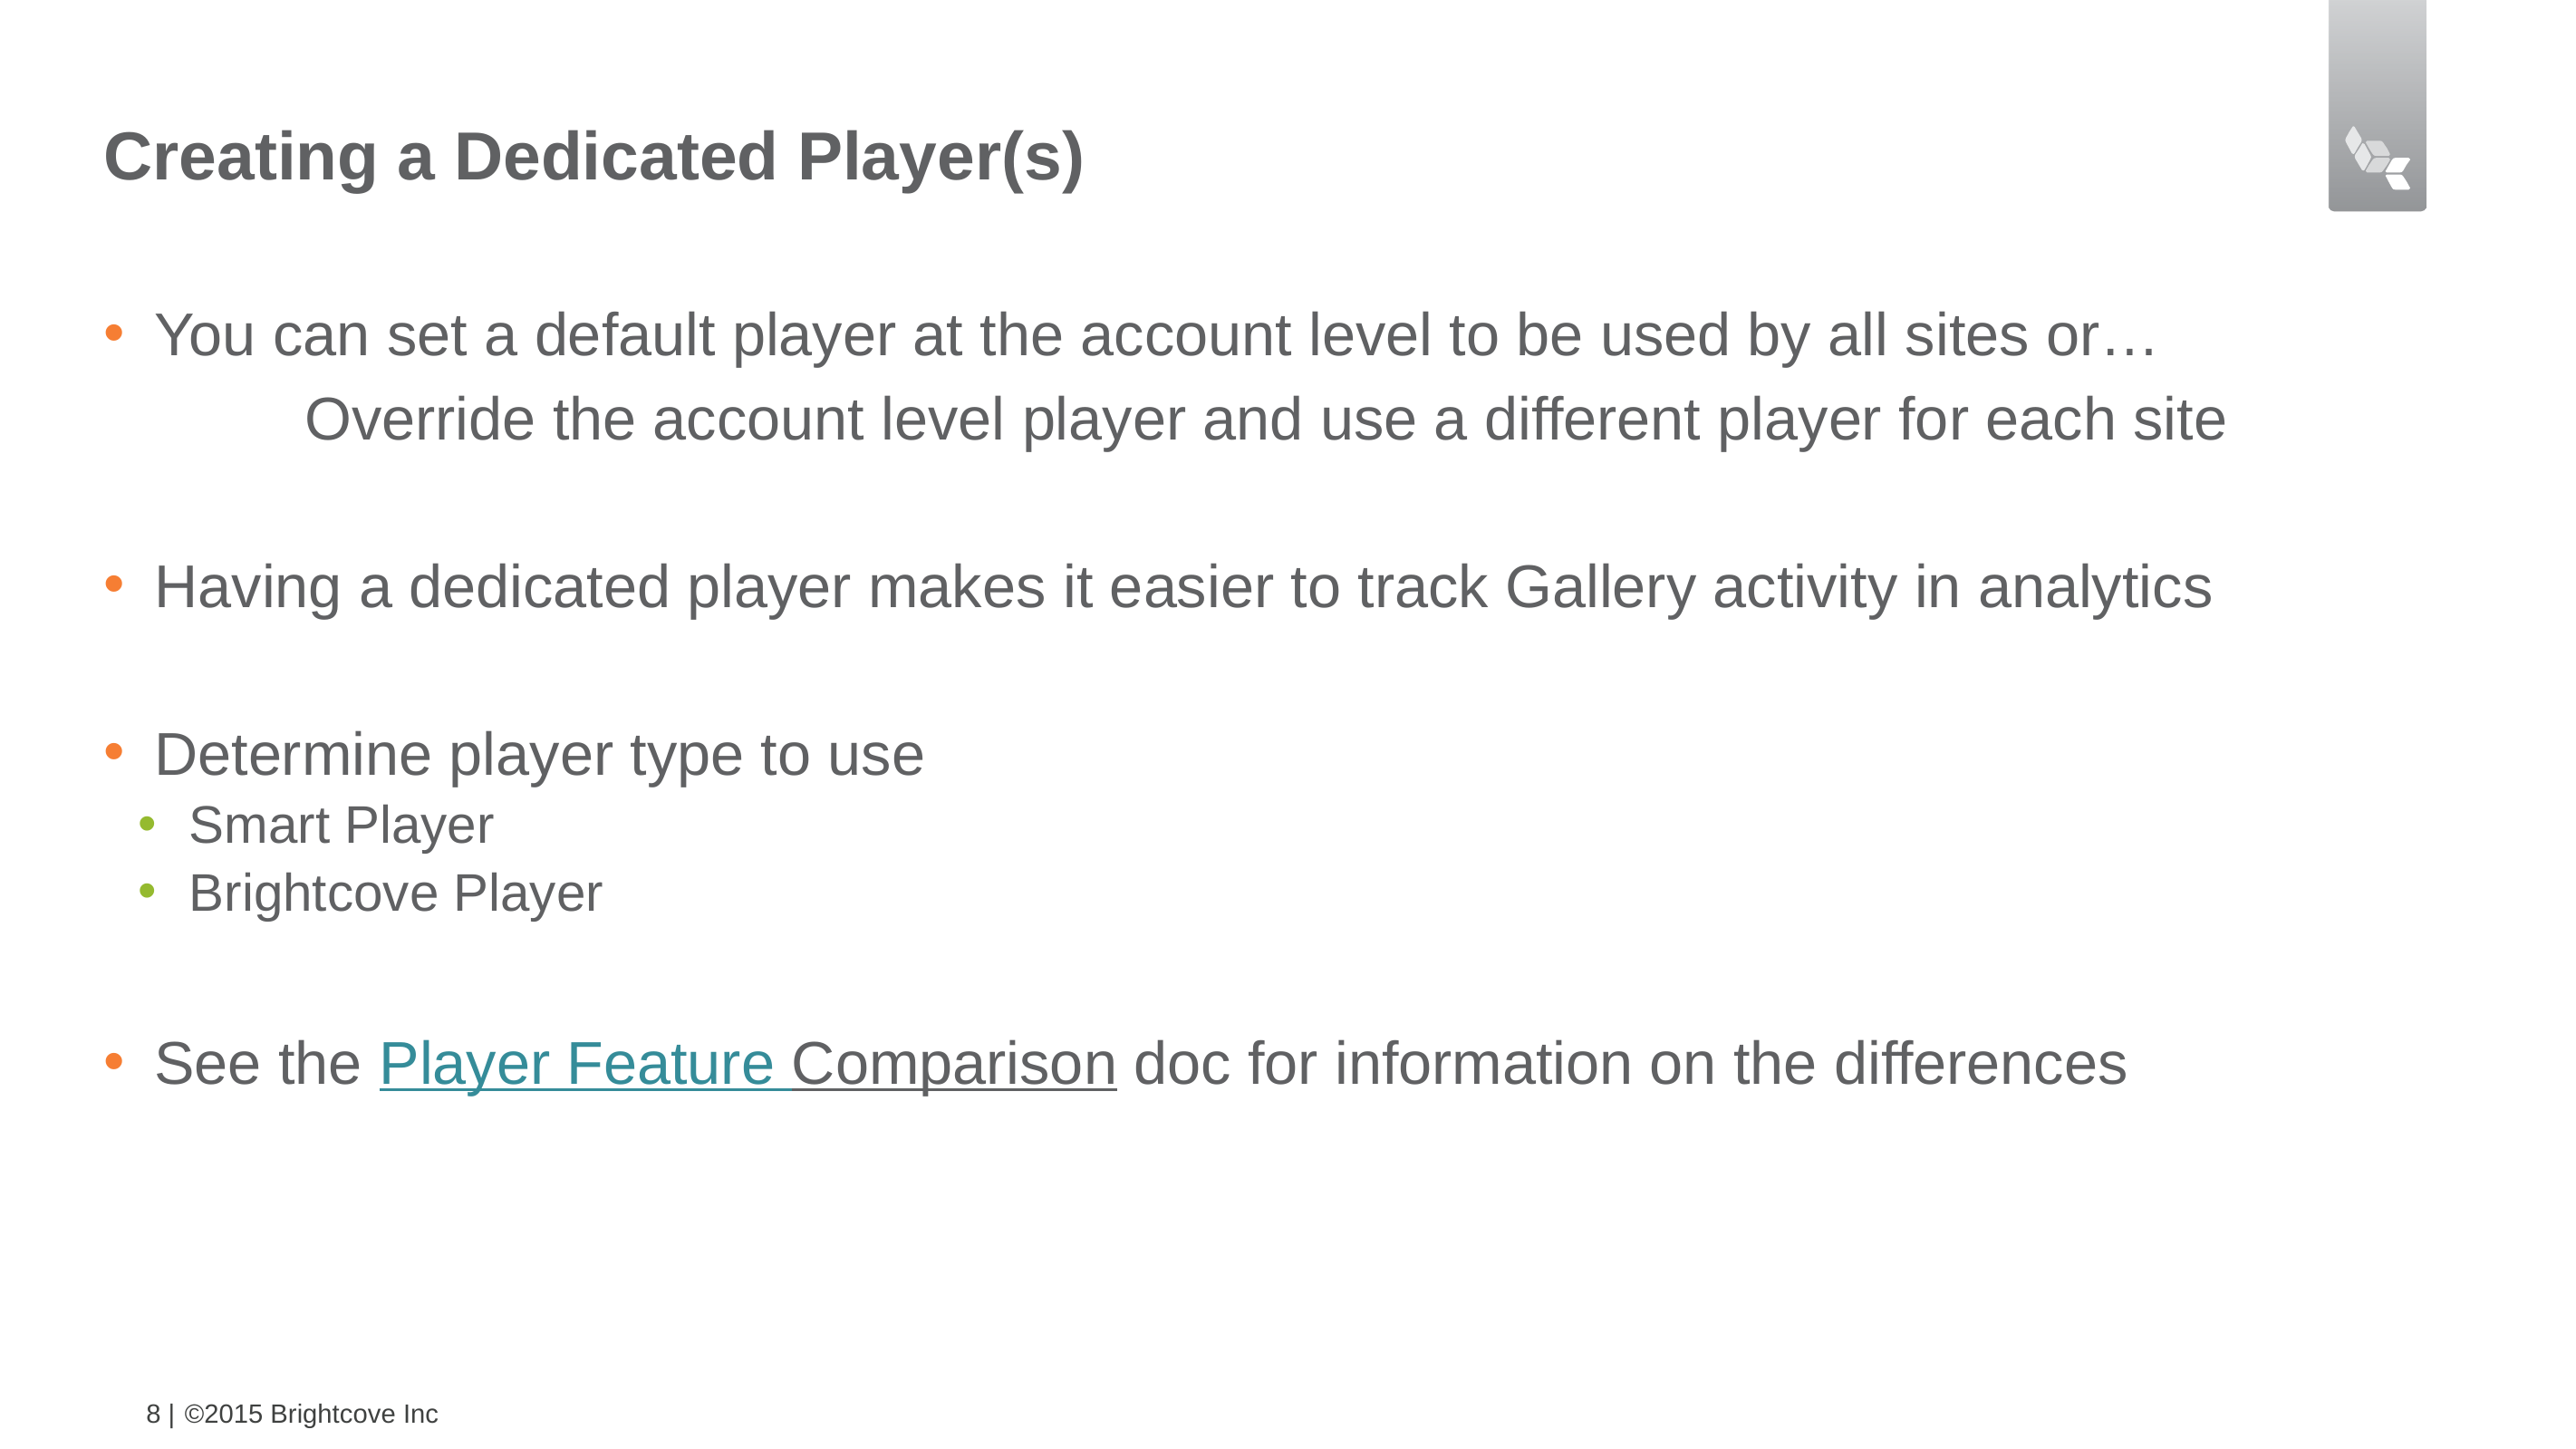

# Creating a Dedicated Player(s)
You can set a default player at the account level to be used by all sites or…
            Override the account level player and use a different player for each site

Having a dedicated player makes it easier to track Gallery activity in analytics

Determine player type to use
Smart Player
Brightcove Player

See the Player Feature Comparison doc for information on the differences

8 |
©2015 Brightcove Inc